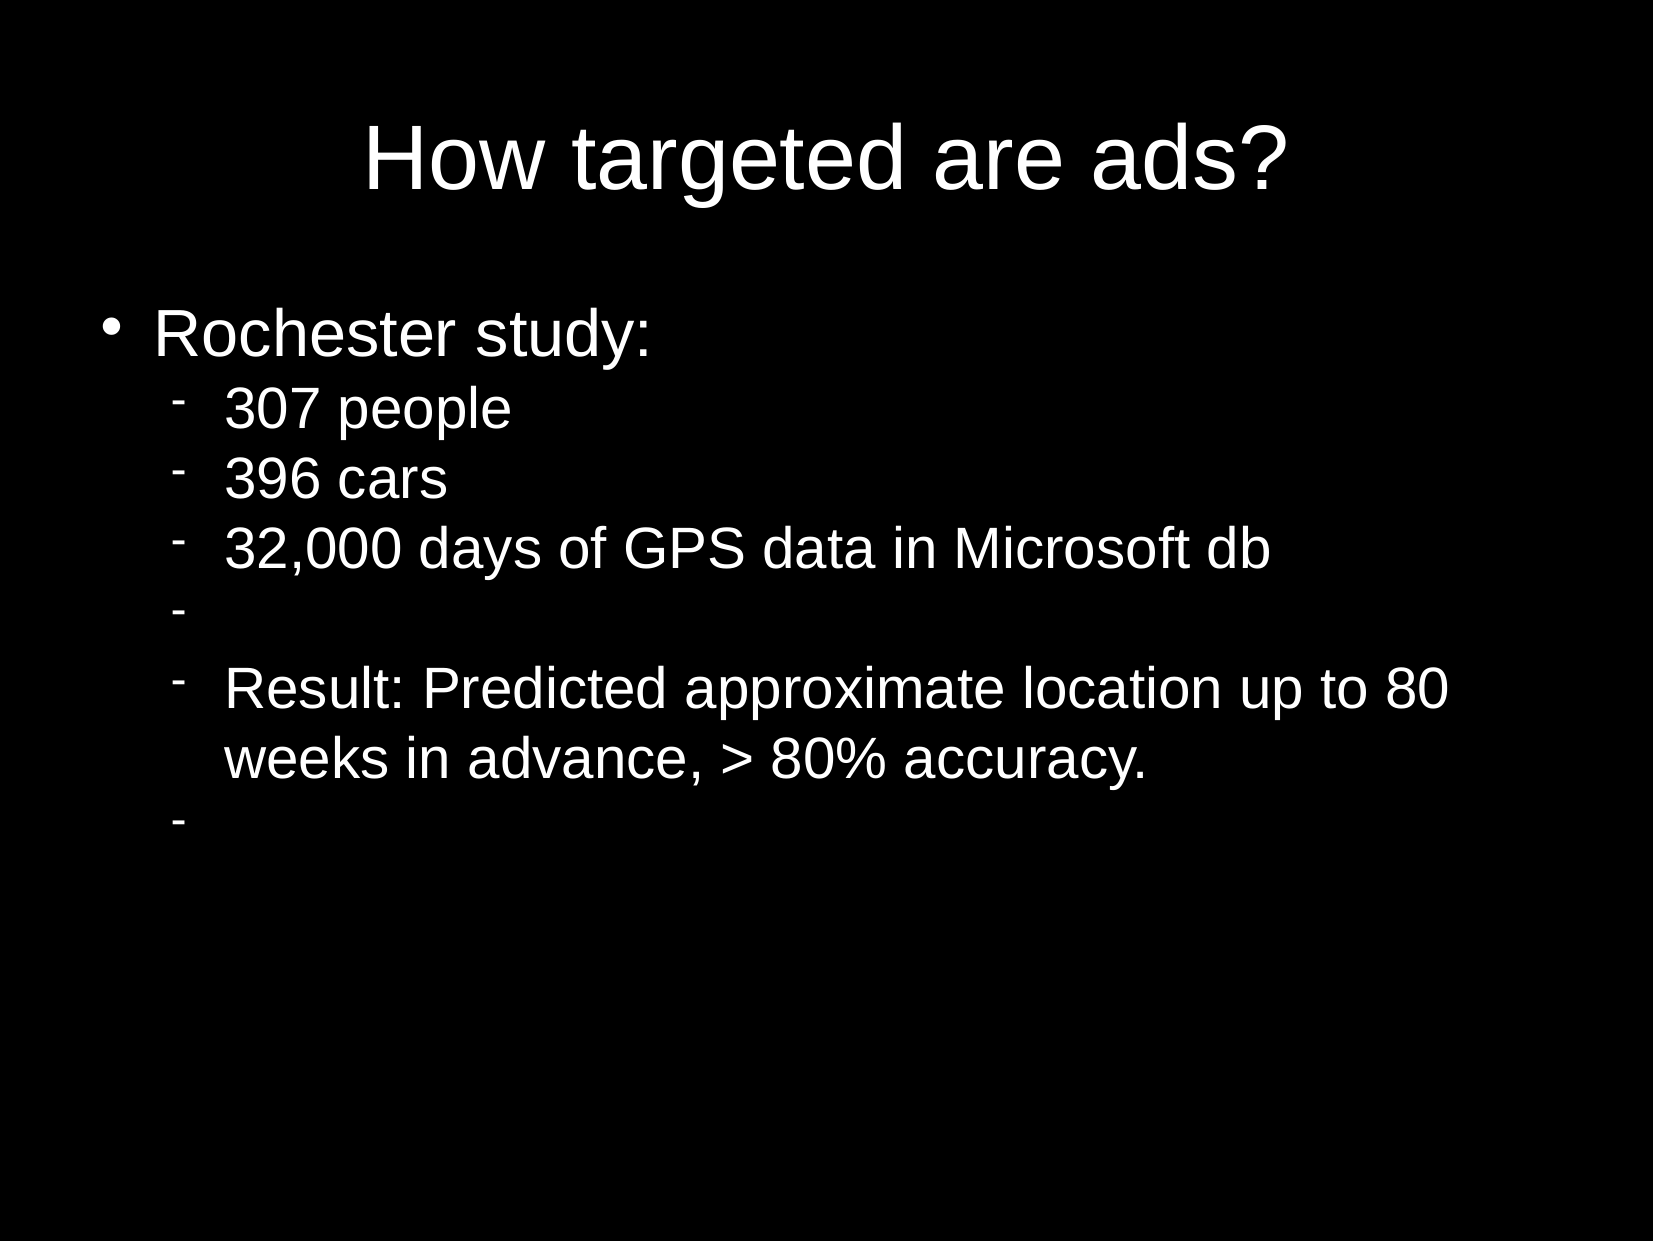

How targeted are ads?
Rochester study:
307 people
396 cars
32,000 days of GPS data in Microsoft db

Result: Predicted approximate location up to 80 weeks in advance, > 80% accuracy.